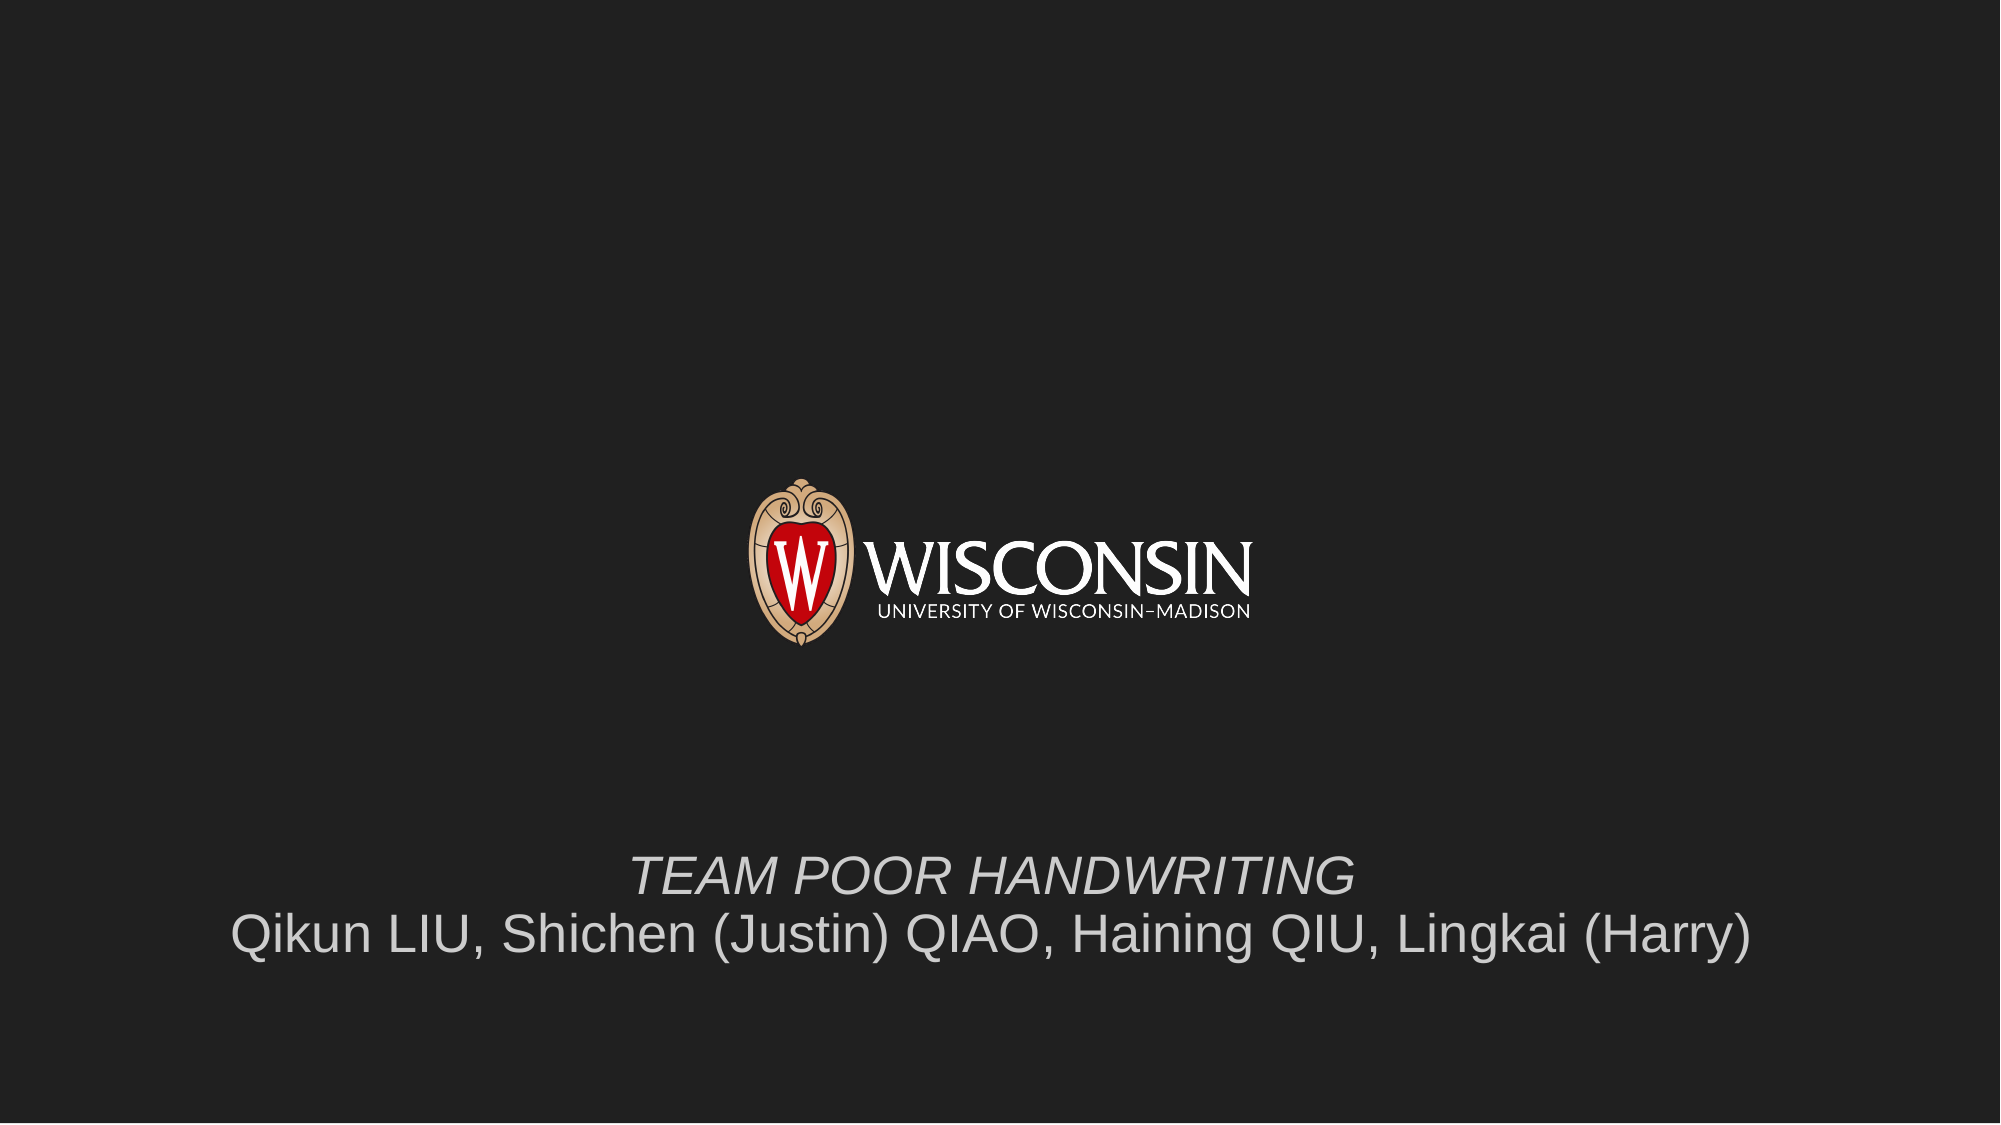

TEAM POOR HANDWRITING
Qikun LIU, Shichen (Justin) QIAO, Haining QIU, Lingkai (Harry) ZHAO